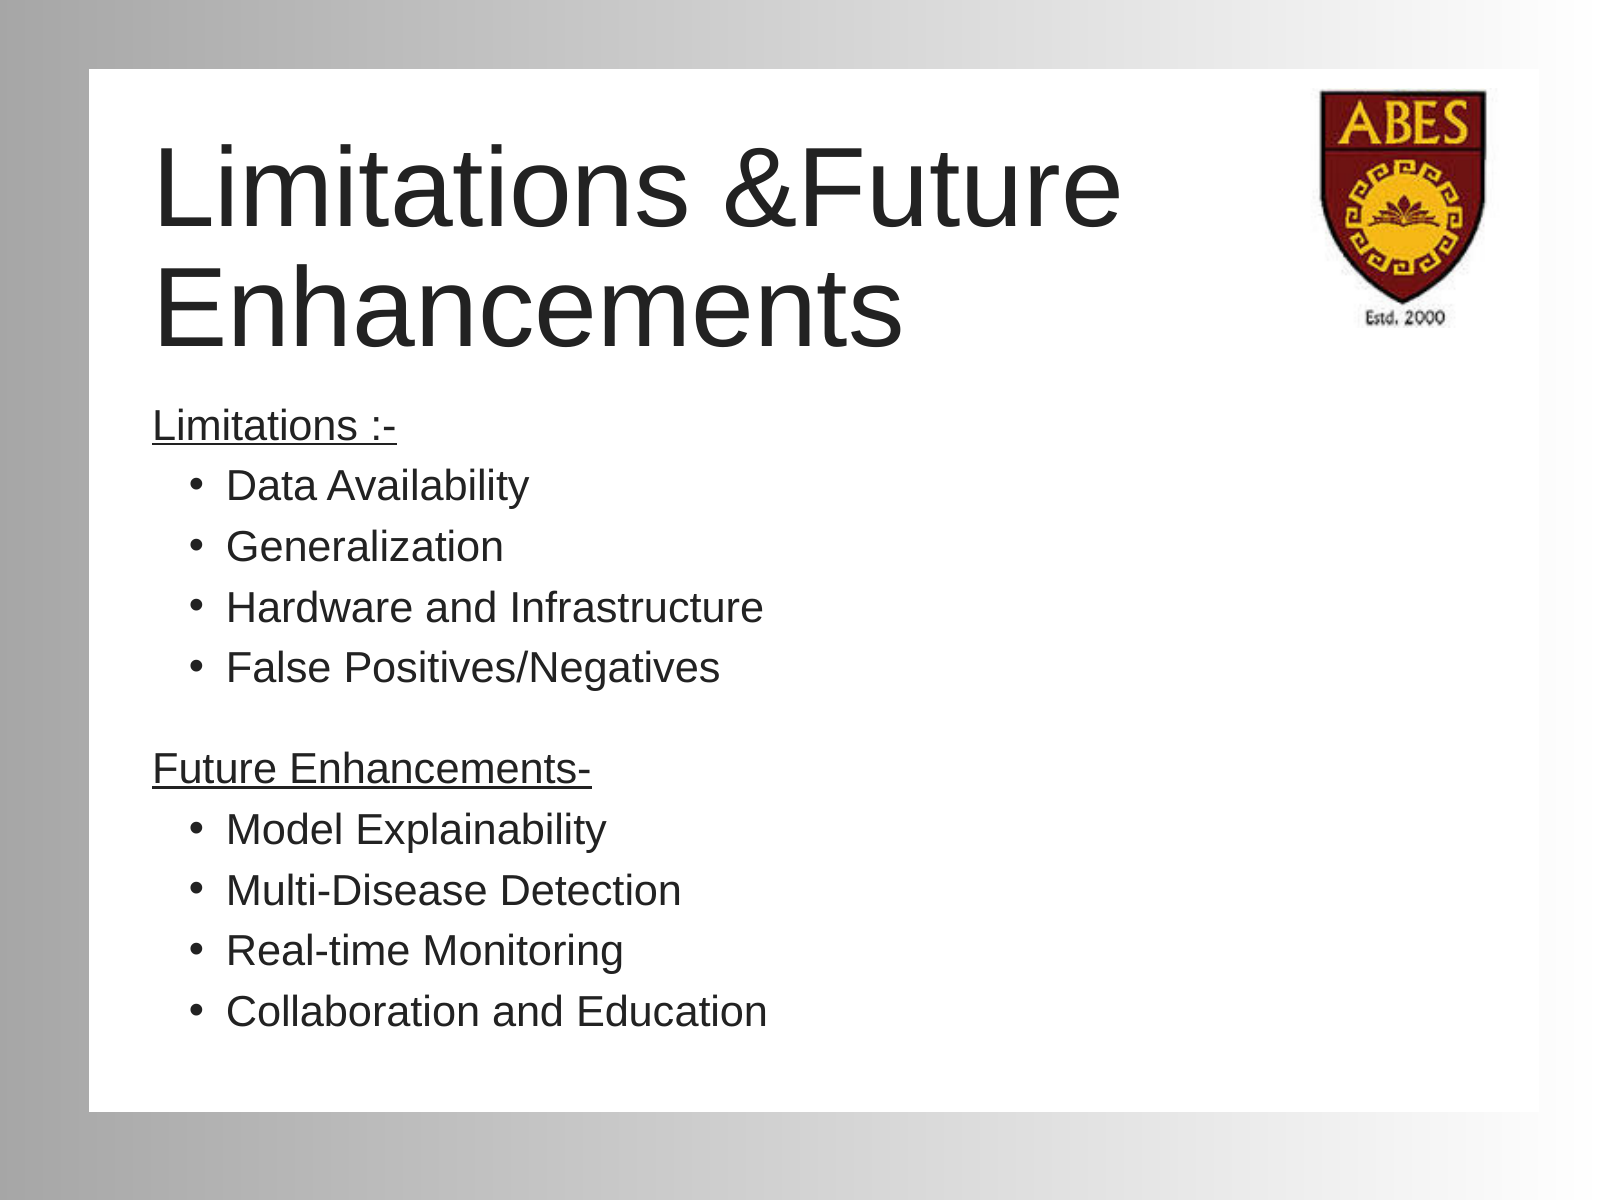

Limitations &Future Enhancements
Limitations :-
Data Availability
Generalization
Hardware and Infrastructure
False Positives/Negatives

Future Enhancements-
Model Explainability
Multi-Disease Detection
Real-time Monitoring
Collaboration and Education